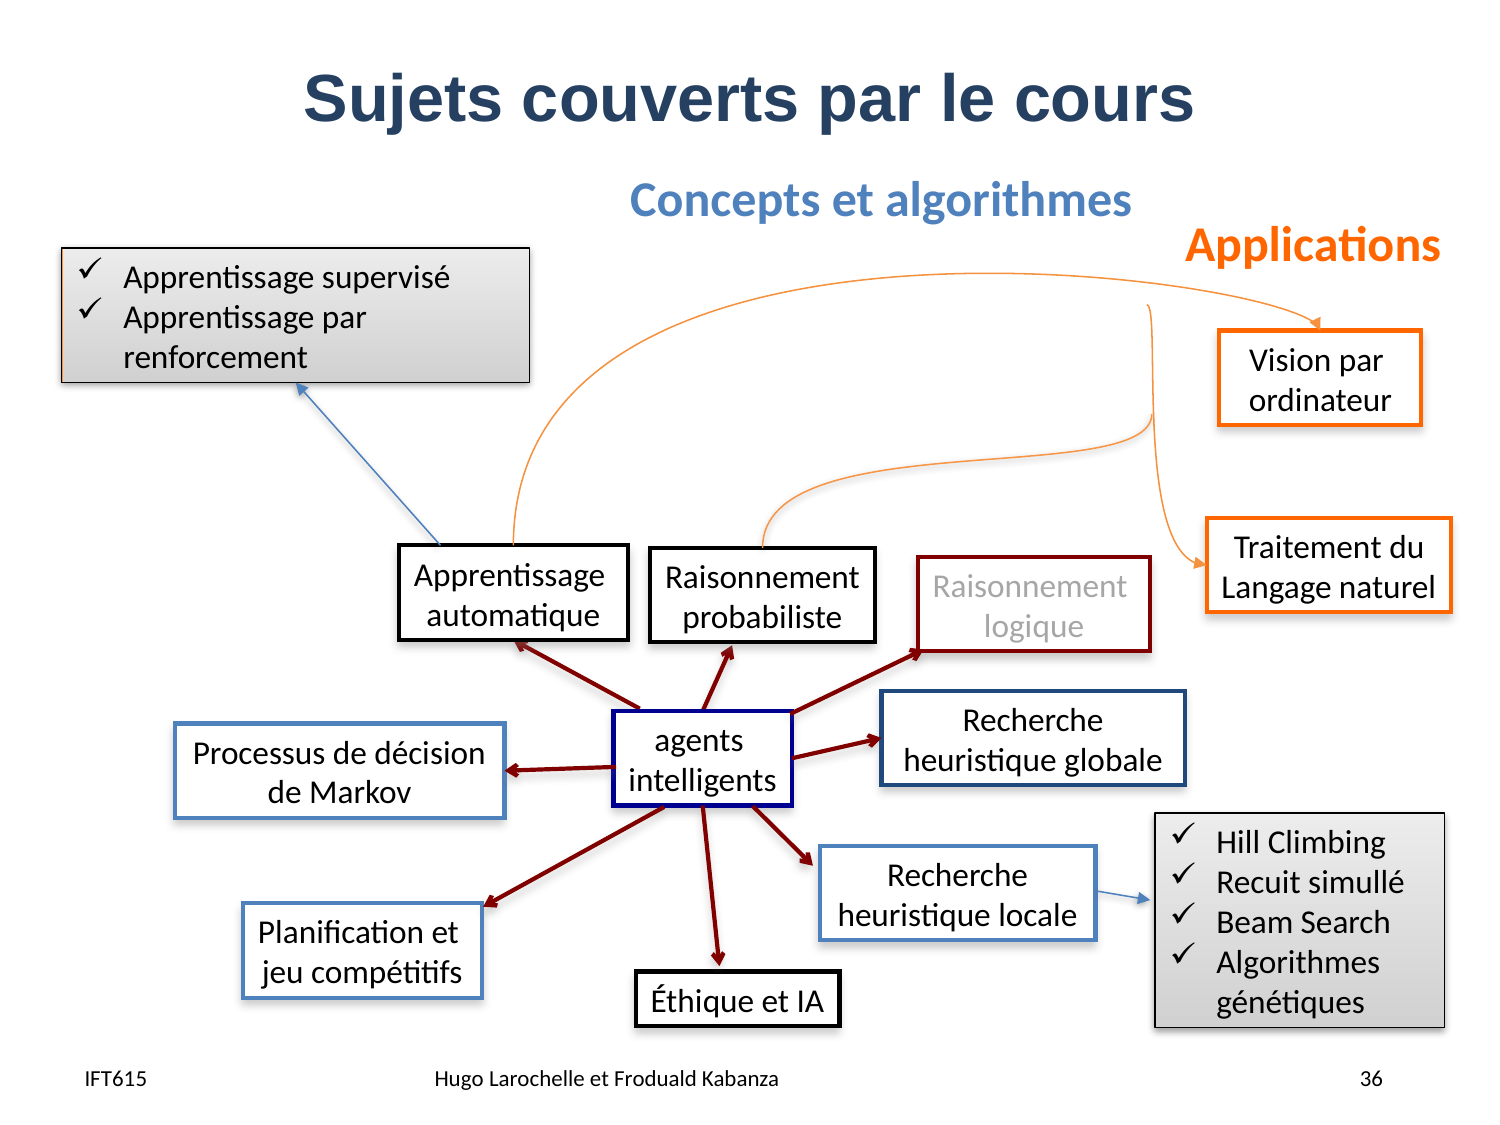

# Sujets couverts par le cours
Concepts et algorithmes
Applications
Apprentissage supervisé
Apprentissage par renforcement
Vision par
ordinateur
Traitement du
Langage naturel
Apprentissage
automatique
Raisonnement
probabiliste
Raisonnement
logique
Recherche heuristique globale
agents
intelligents
Processus de décision
de Markov
Hill Climbing
Recuit simullé
Beam Search
Algorithmes génétiques
Recherche heuristique locale
Planification et
jeu compétitifs
Éthique et IA
IFT615
Hugo Larochelle et Froduald Kabanza
36